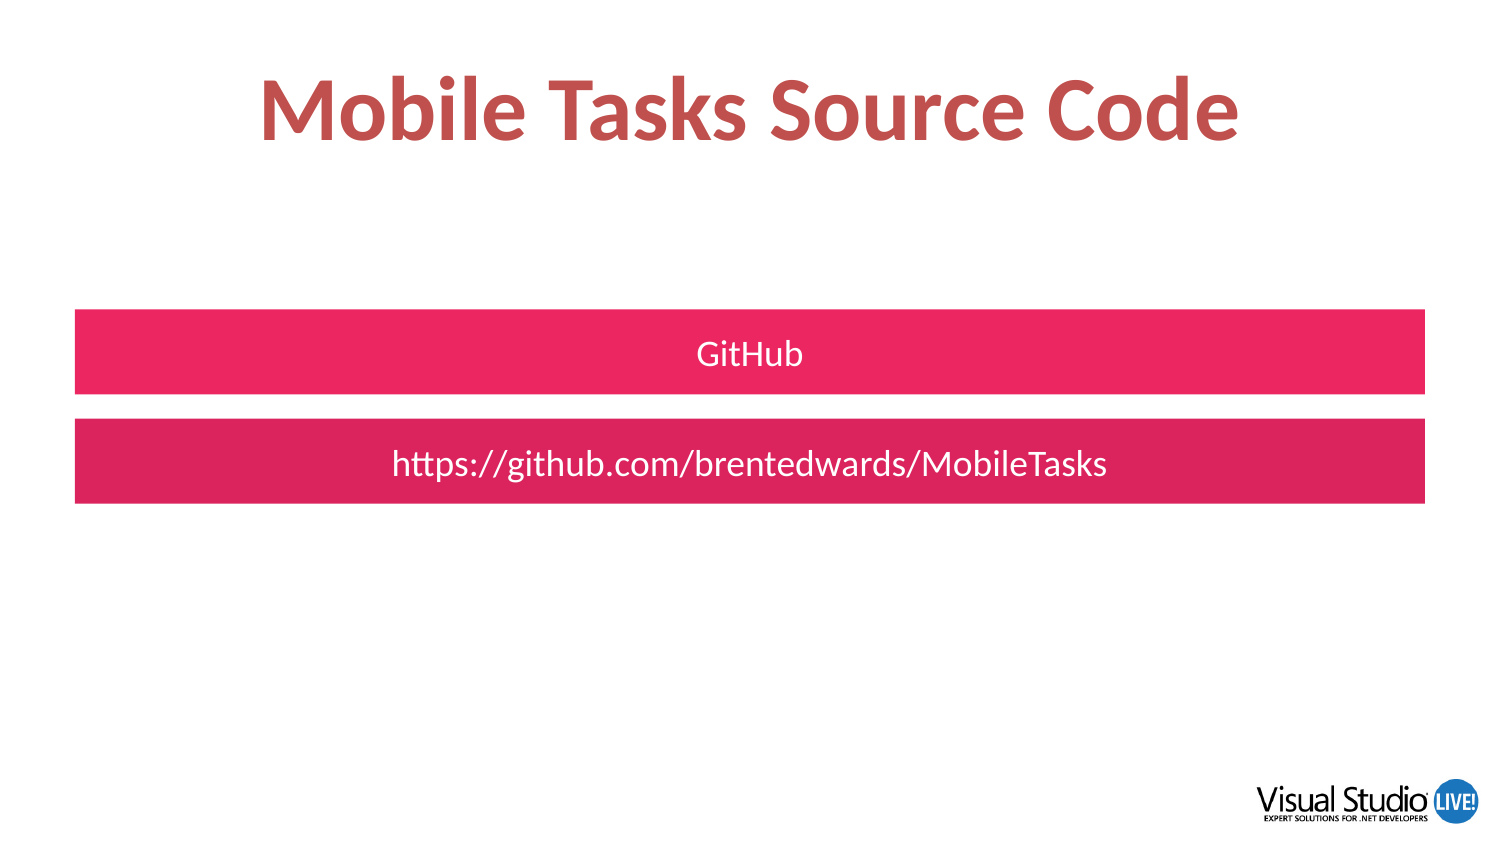

# Mobile Tasks Source Code
GitHub
https://github.com/brentedwards/MobileTasks